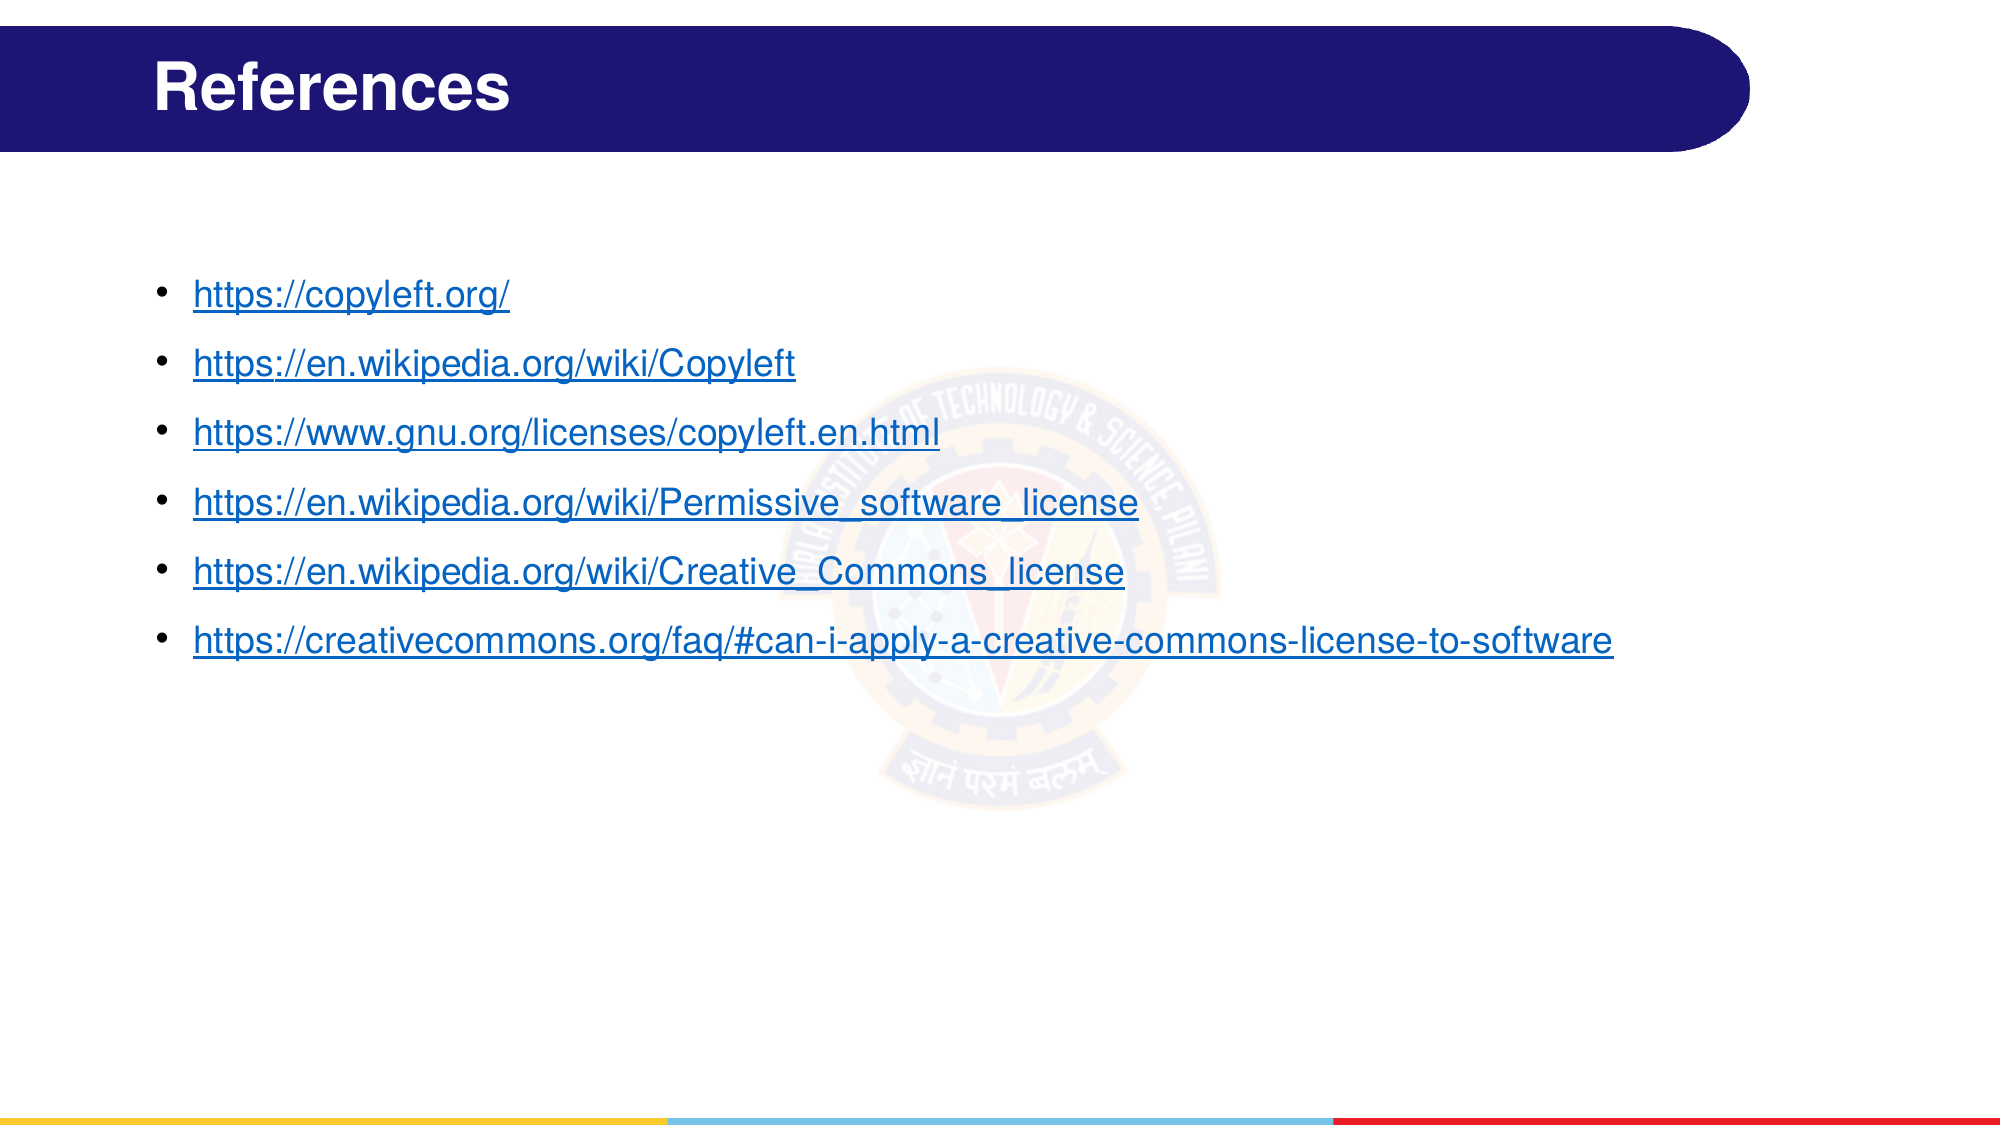

# References

https://copyleft.org/
https://en.wikipedia.org/wiki/Copyleft
https://www.gnu.org/licenses/copyleft.en.html
https://en.wikipedia.org/wiki/Permissive_software_license
https://en.wikipedia.org/wiki/Creative_Commons_license
https://creativecommons.org/faq/#can-i-apply-a-creative-commons-license-to-software